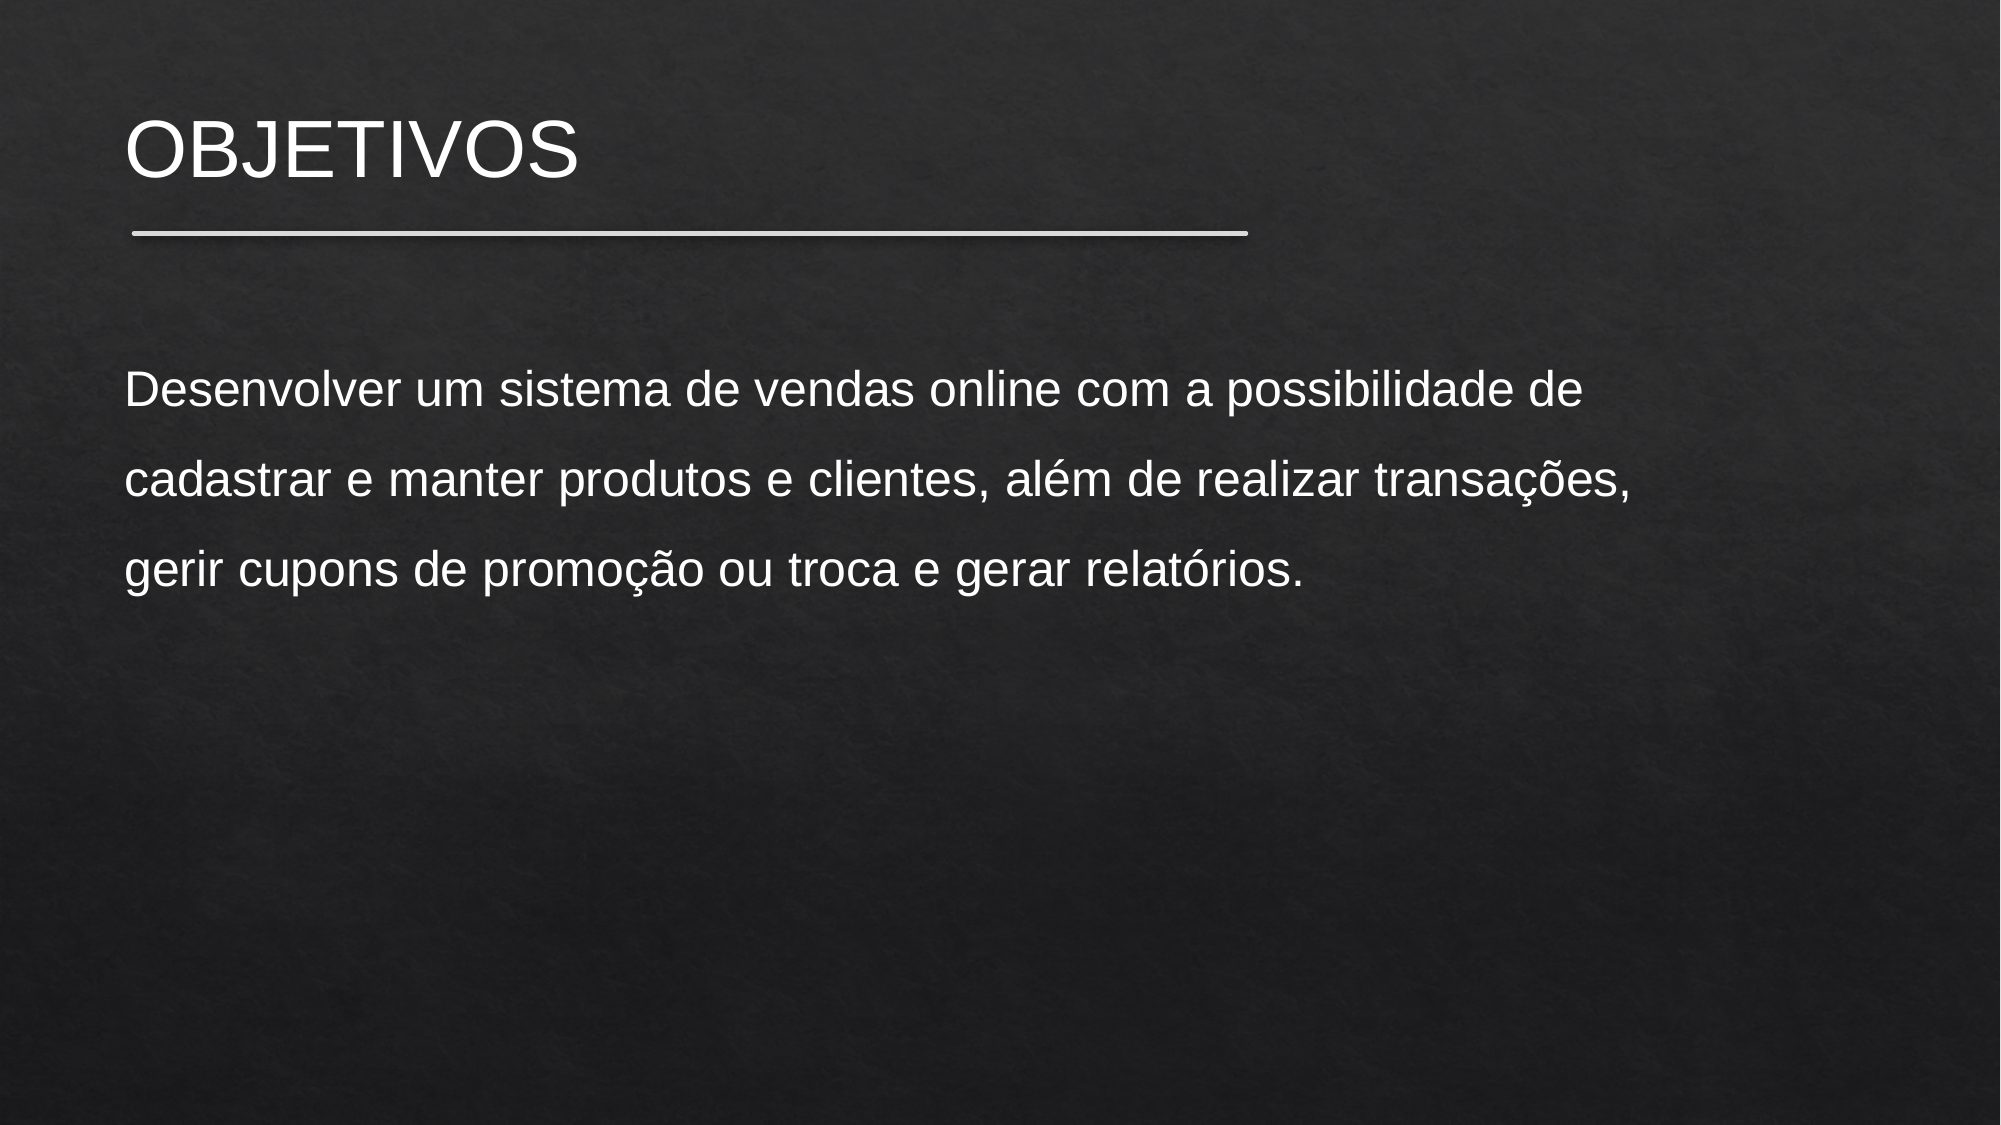

#
OBJETIVOS
Desenvolver um sistema de vendas online com a possibilidade de cadastrar e manter produtos e clientes, além de realizar transações, gerir cupons de promoção ou troca e gerar relatórios.